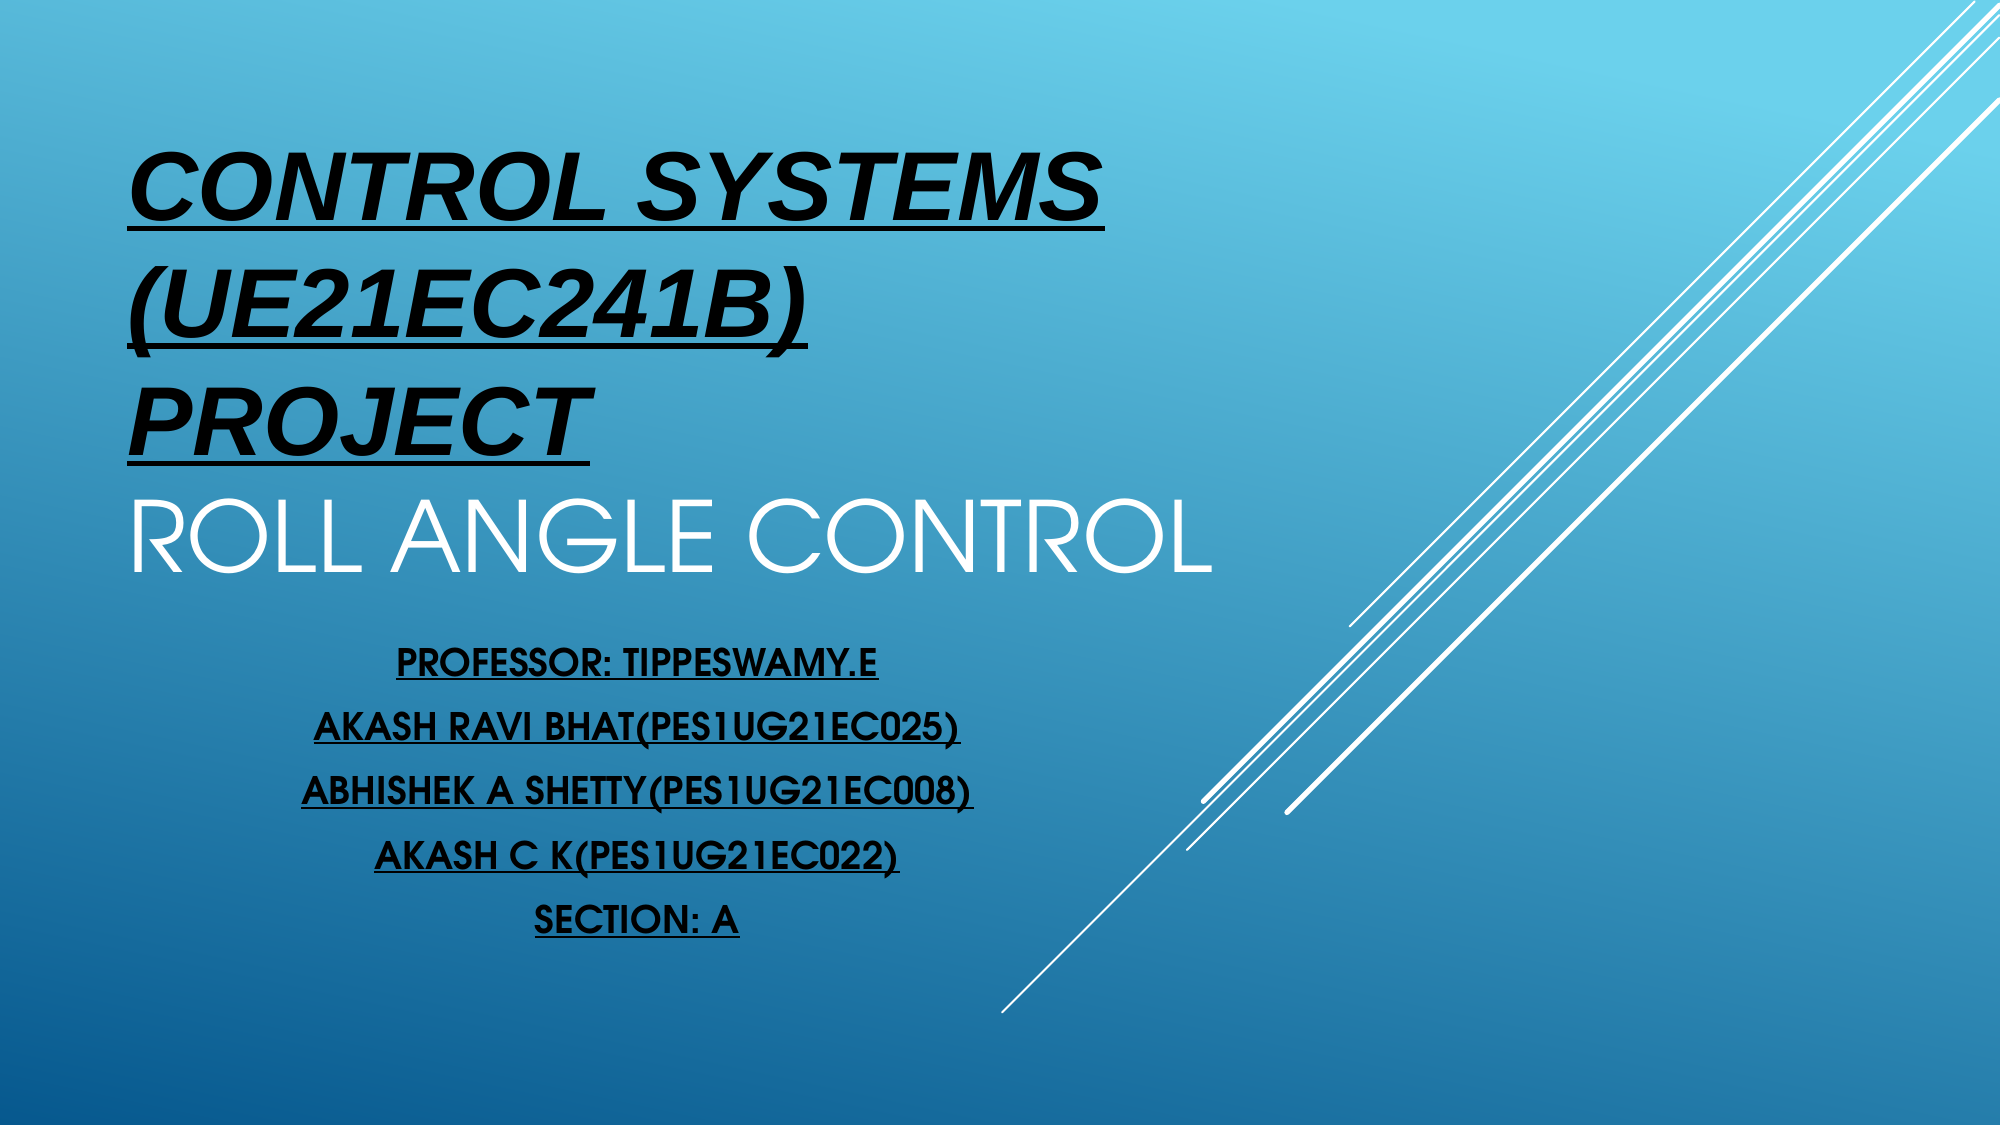

# Control systems (UE21EC241b) PROJECT Roll angle control
PROFESSOR: TIPPESWAMY.E
AKASH RAVI BHAT(PES1UG21EC025)
ABHISHEK A SHETTY(PES1UG21EC008)
AKASH C K(PES1UG21EC022)
SECTION: A